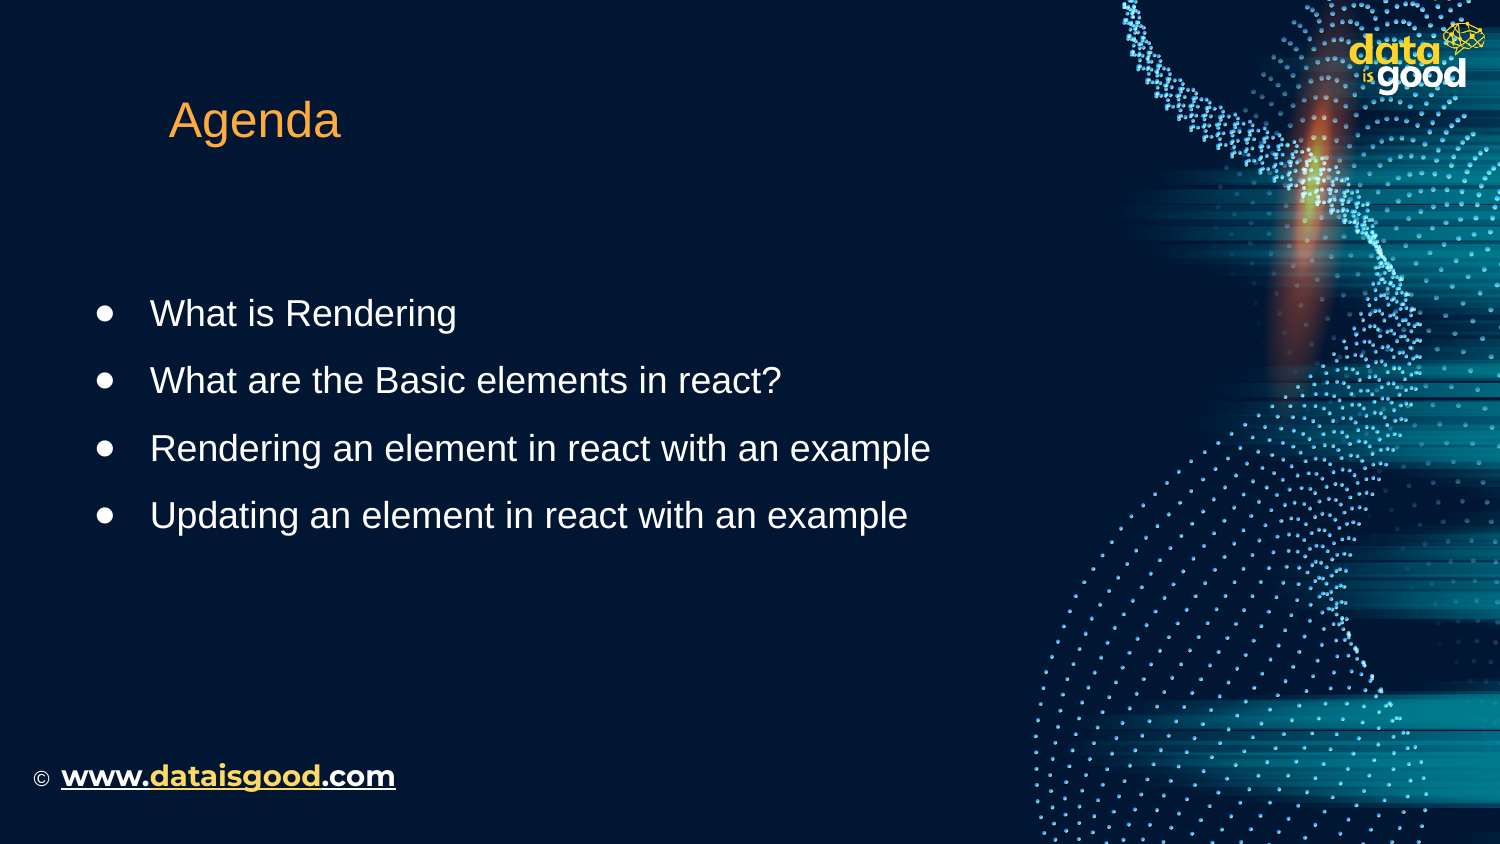

# Agenda
What is Rendering
What are the Basic elements in react?
Rendering an element in react with an example
Updating an element in react with an example